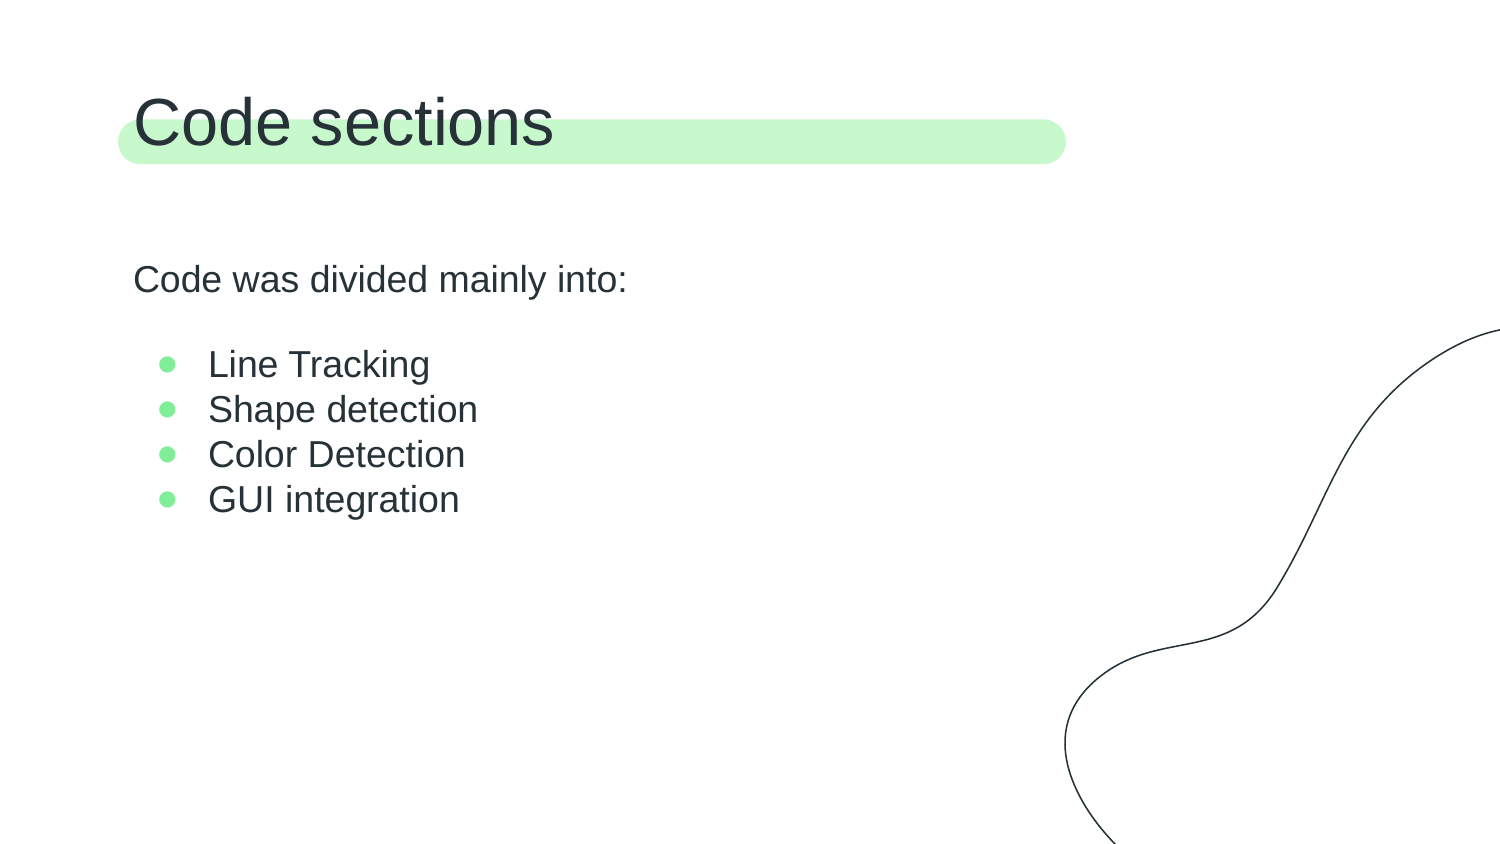

# Code sections
Code was divided mainly into:

Line Tracking
Shape detection
Color Detection
GUI integration